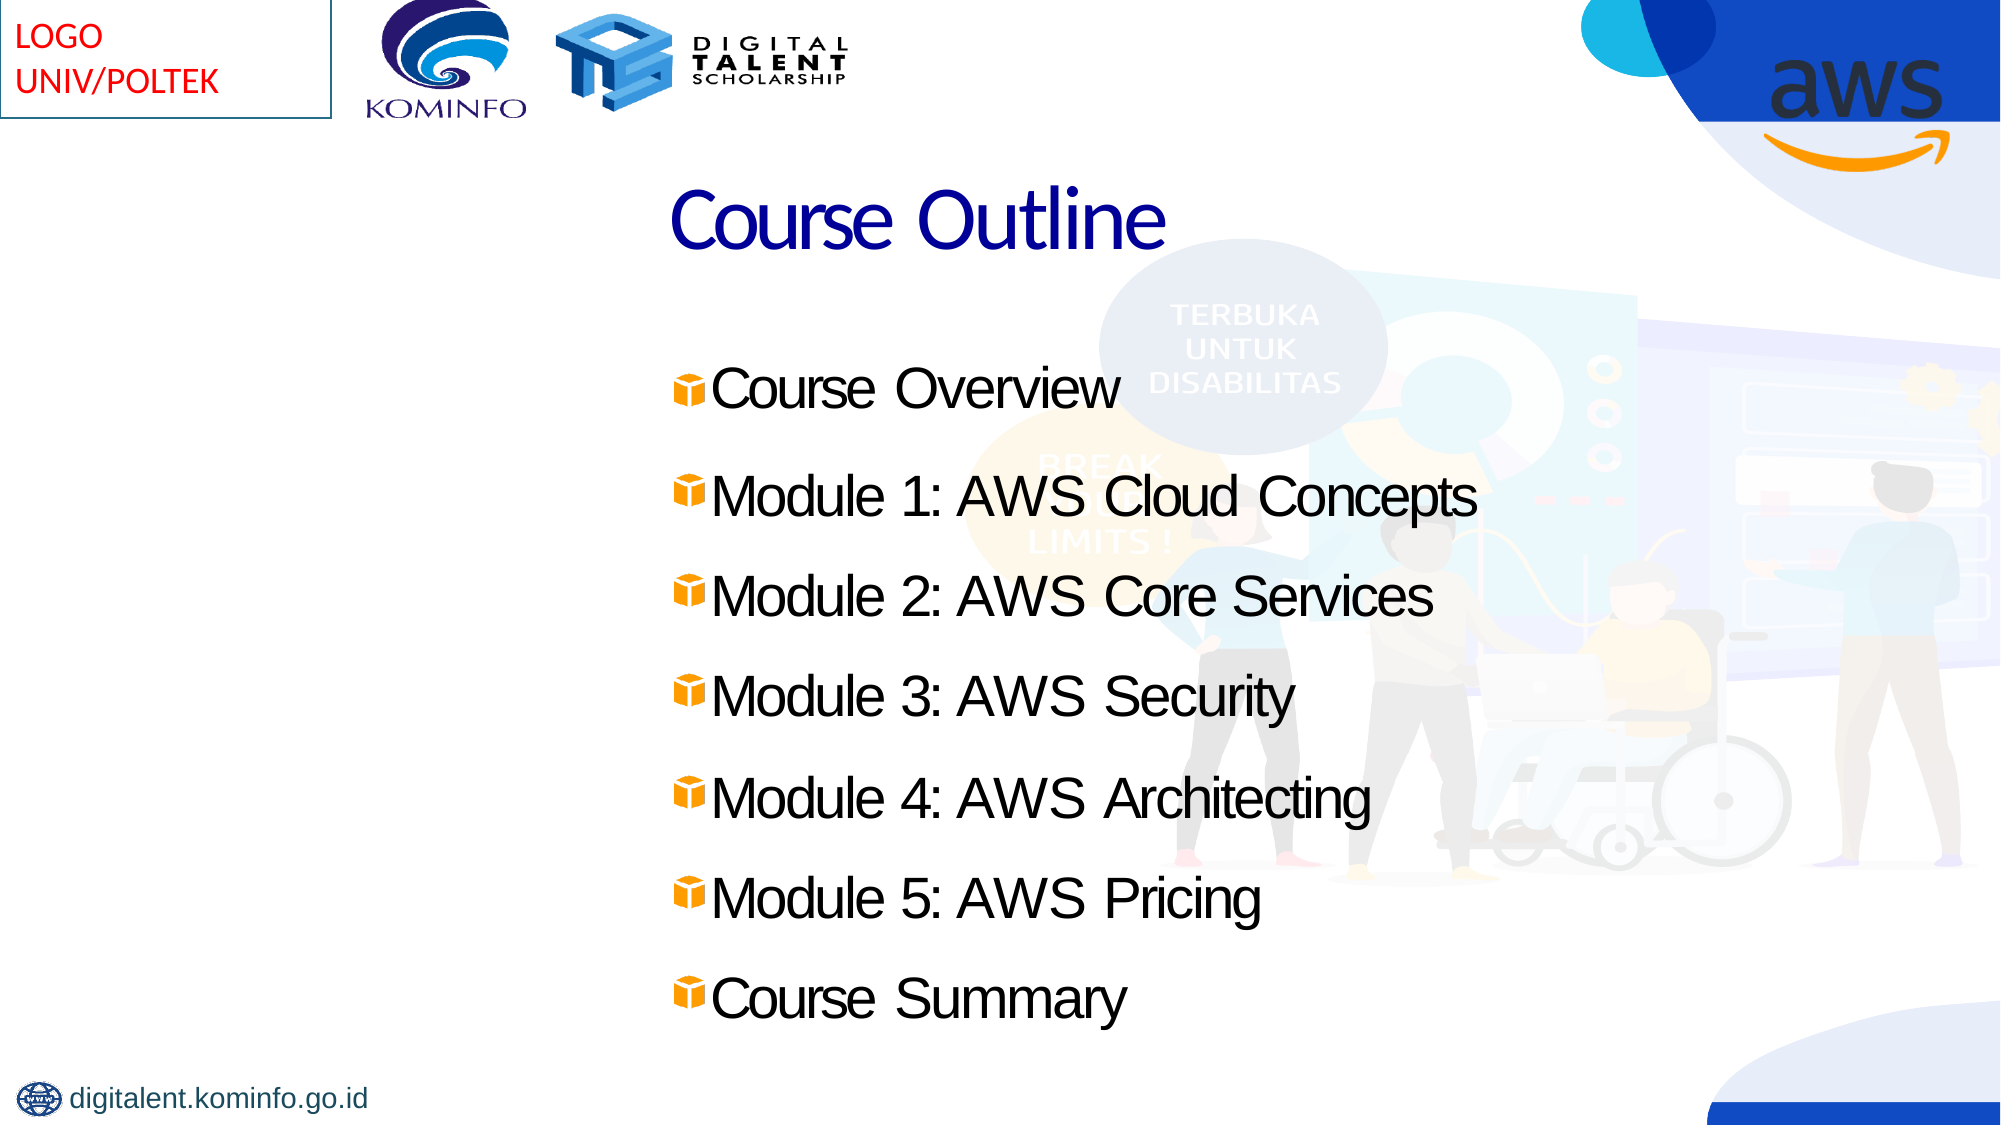

# Course Outline
Course Overview
Module 1: AWS Cloud Concepts  Module 2: AWS Core Services  Module 3: AWS Security
Module 4: AWS Architecting  Module 5: AWS Pricing  Course Summary